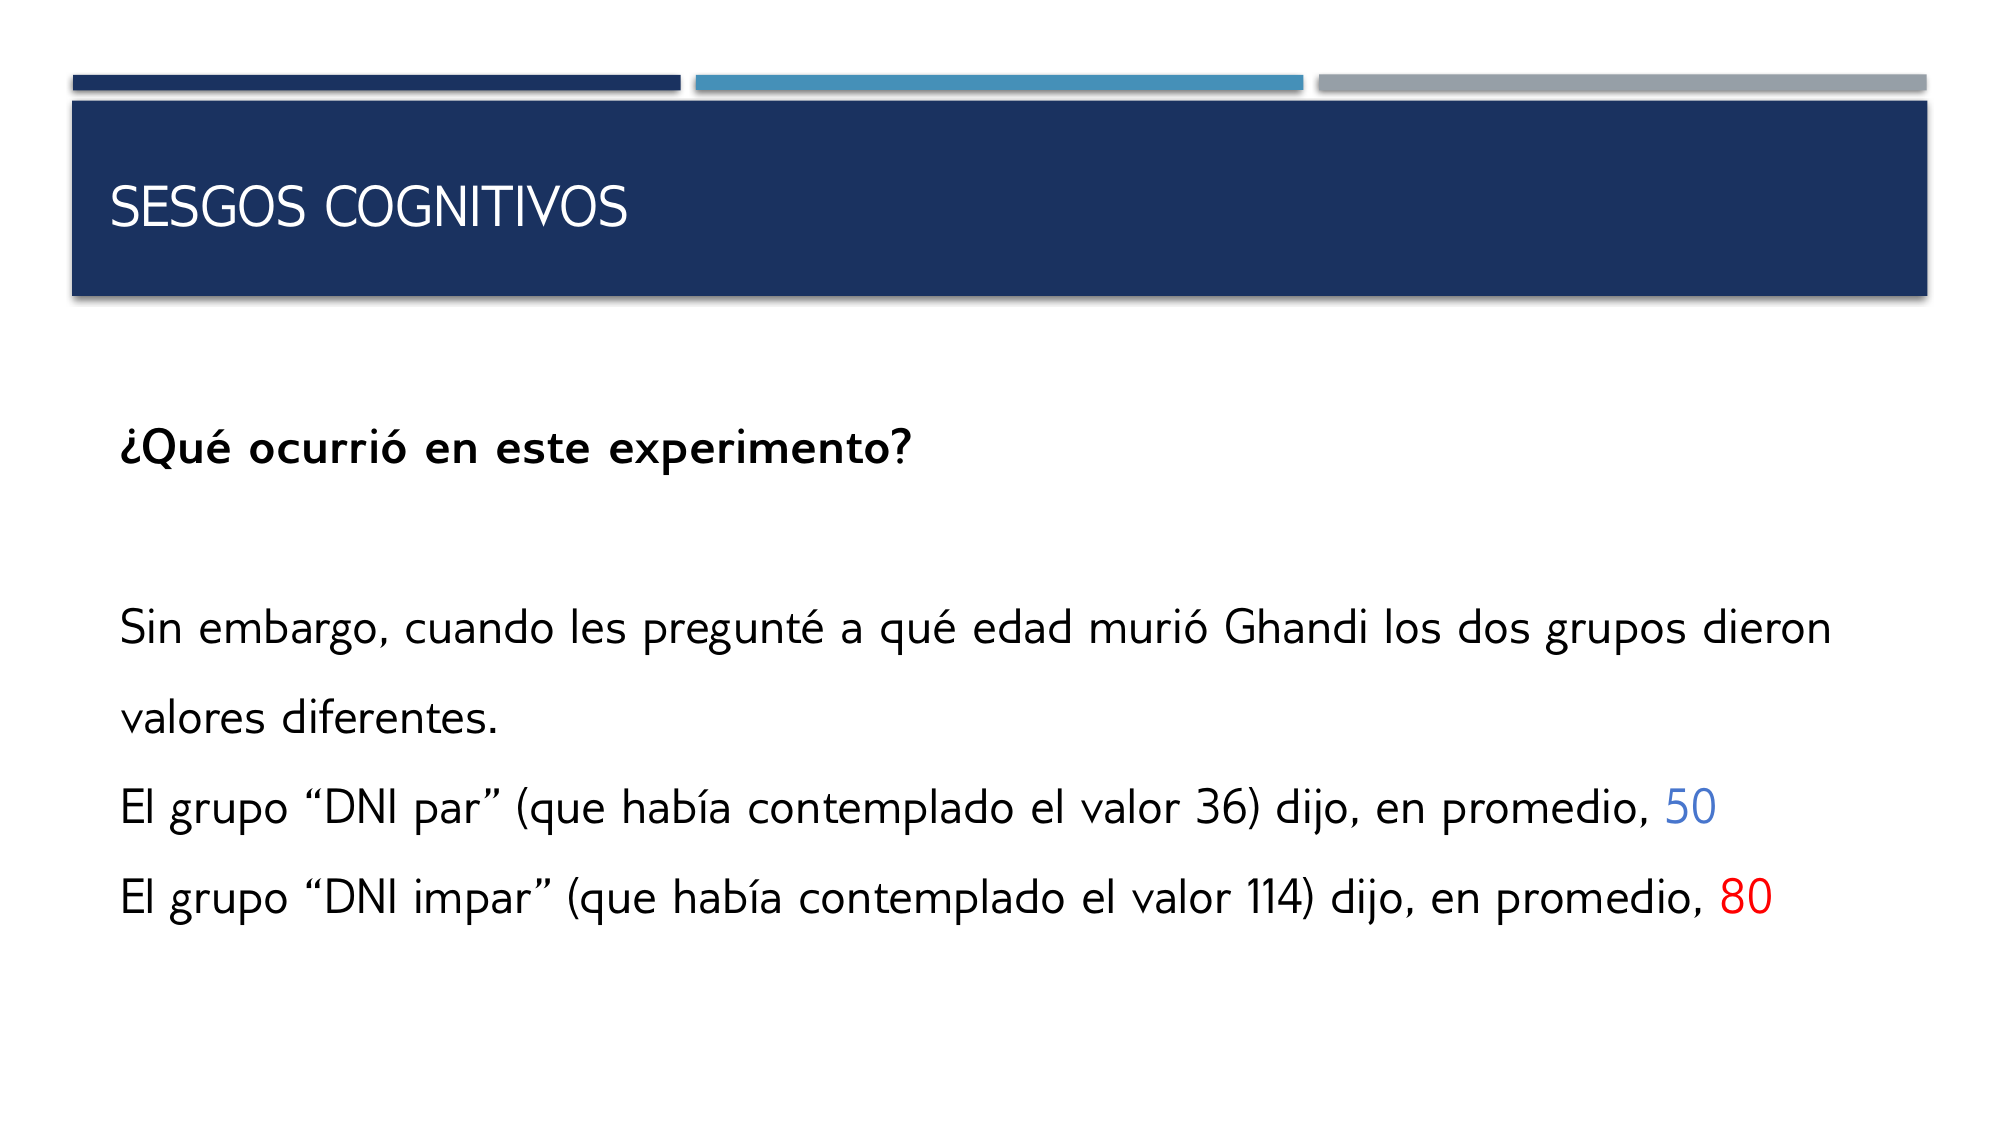

# Sesgos cognitivos
¿Qué ocurrió en este experimento?

Sin embargo, cuando les pregunté a qué edad murió Ghandi los dos grupos dieron valores diferentes.
El grupo “DNI par” (que había contemplado el valor 36) dijo, en promedio, 50
El grupo “DNI impar” (que había contemplado el valor 114) dijo, en promedio, 80